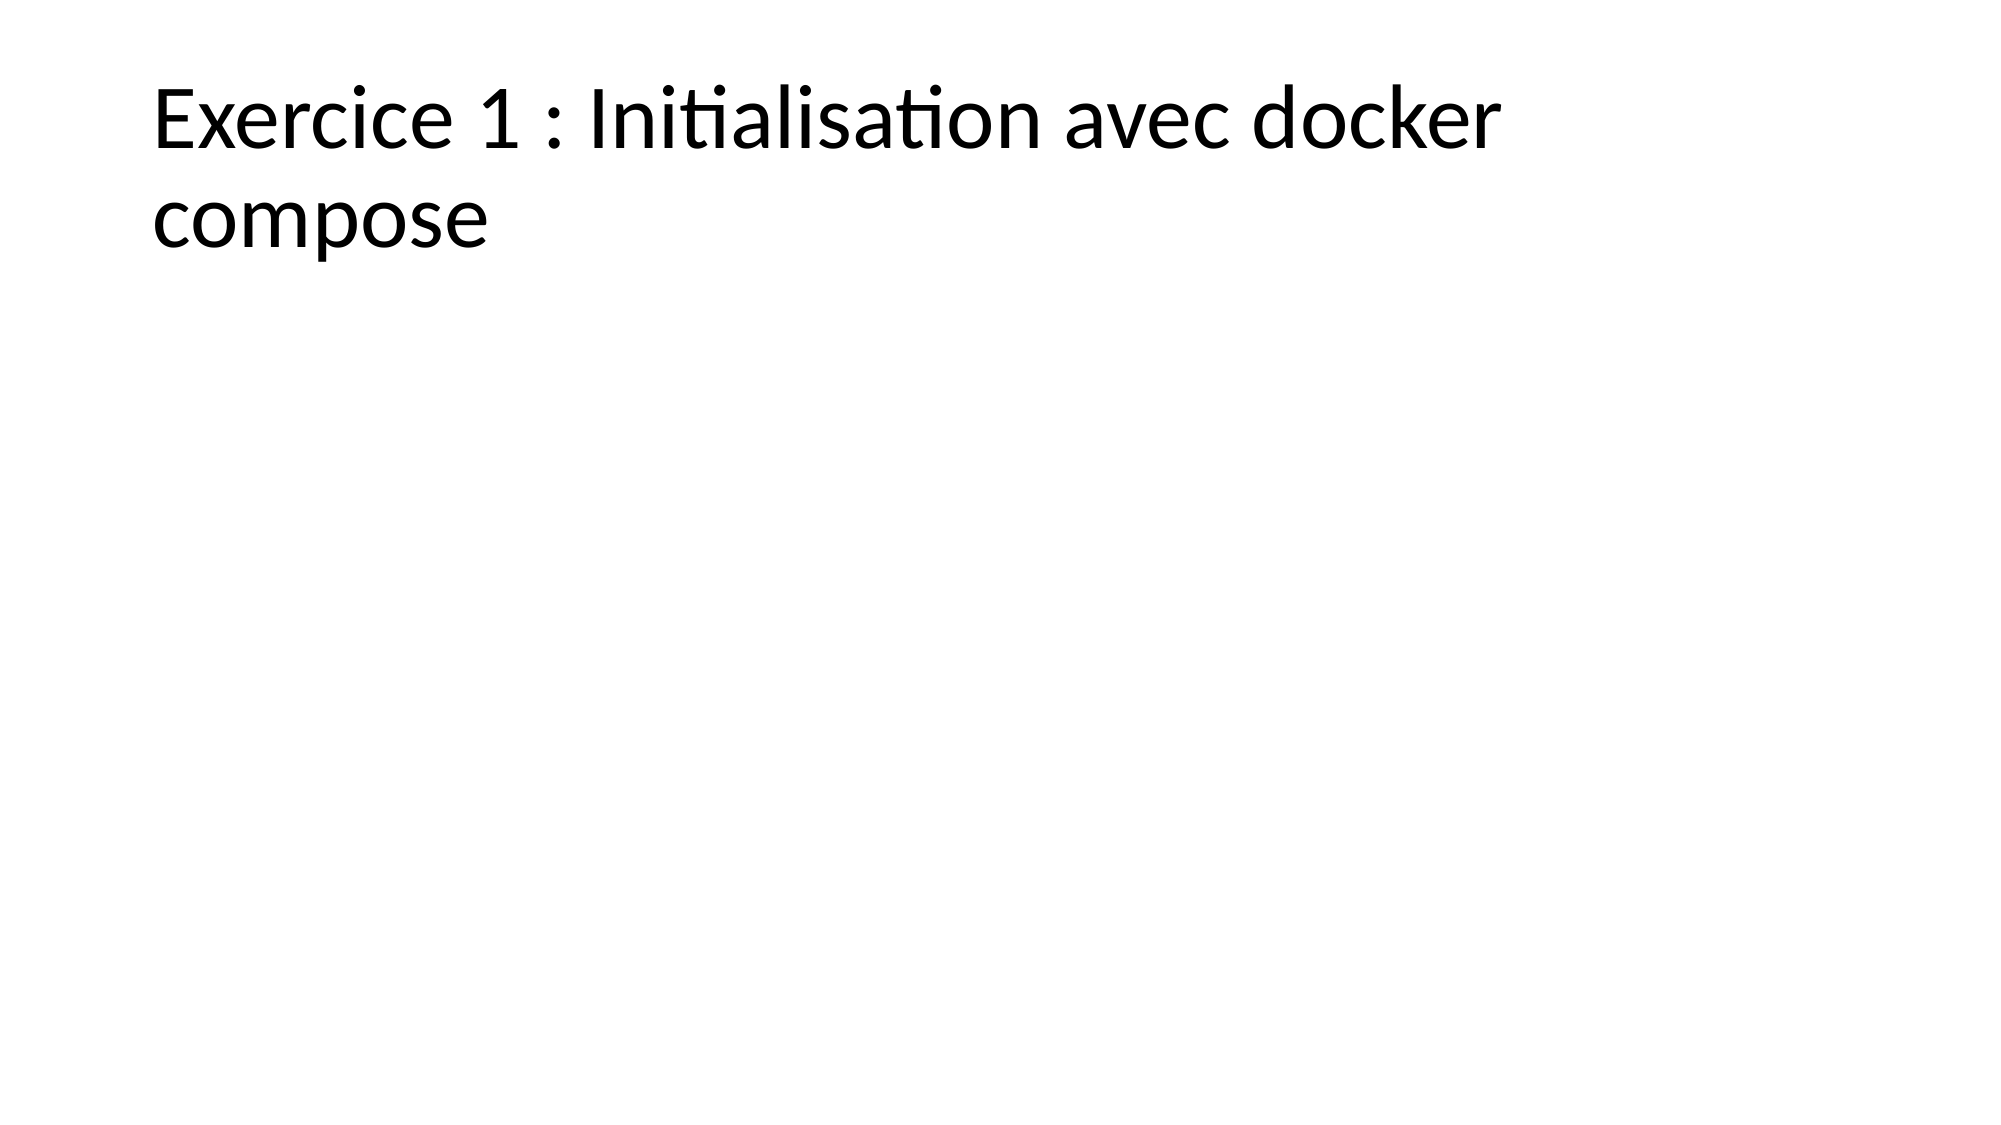

# Exercice 1 : Initialisation avec docker compose